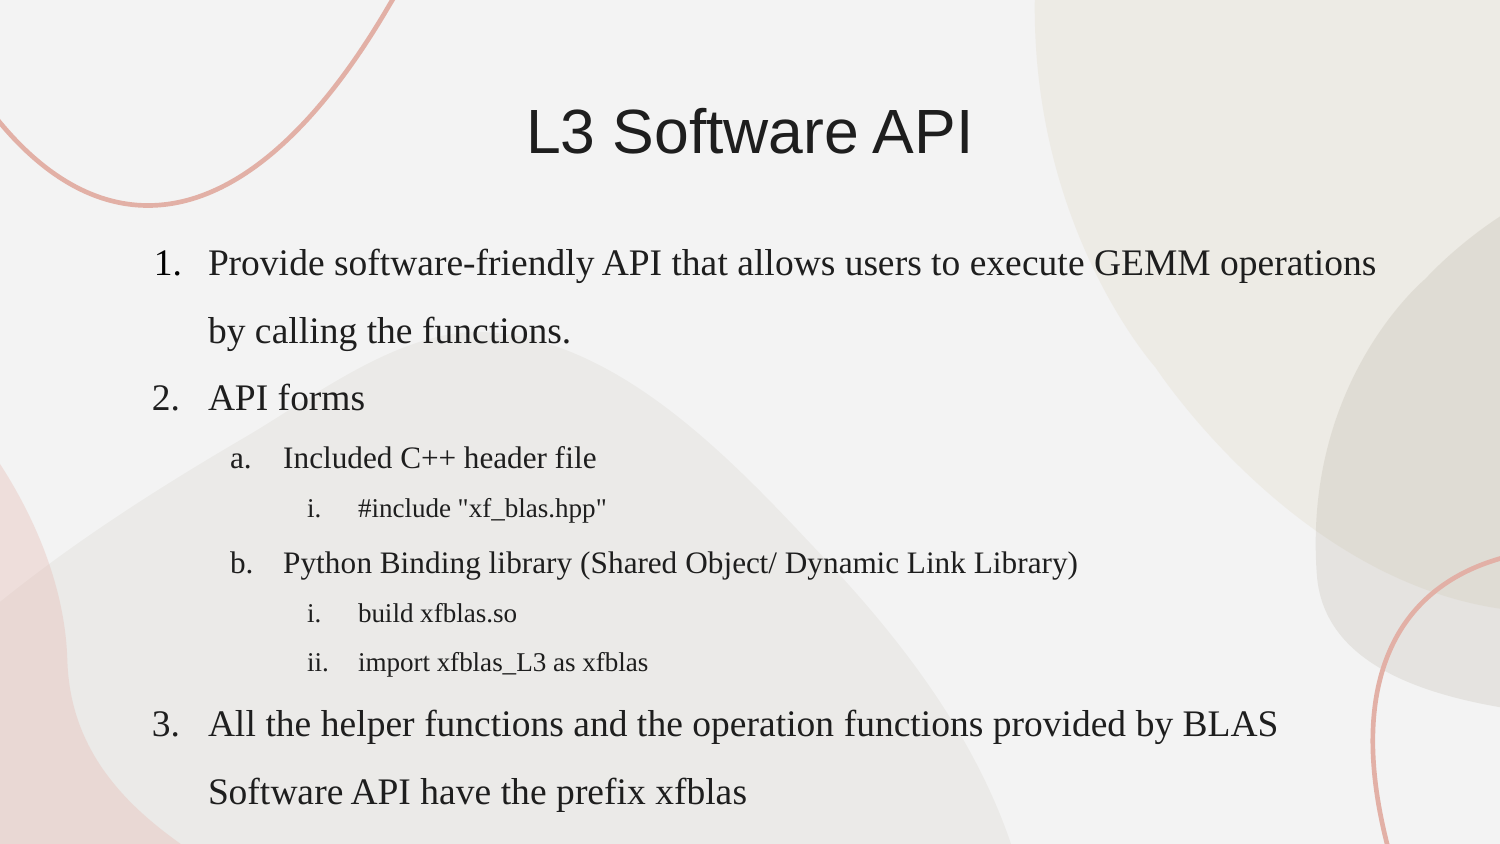

L3 Software API
Provide software-friendly API that allows users to execute GEMM operations by calling the functions.
API forms
Included C++ header file
#include "xf_blas.hpp"
Python Binding library (Shared Object/ Dynamic Link Library)
build xfblas.so
import xfblas_L3 as xfblas
All the helper functions and the operation functions provided by BLAS Software API have the prefix xfblas